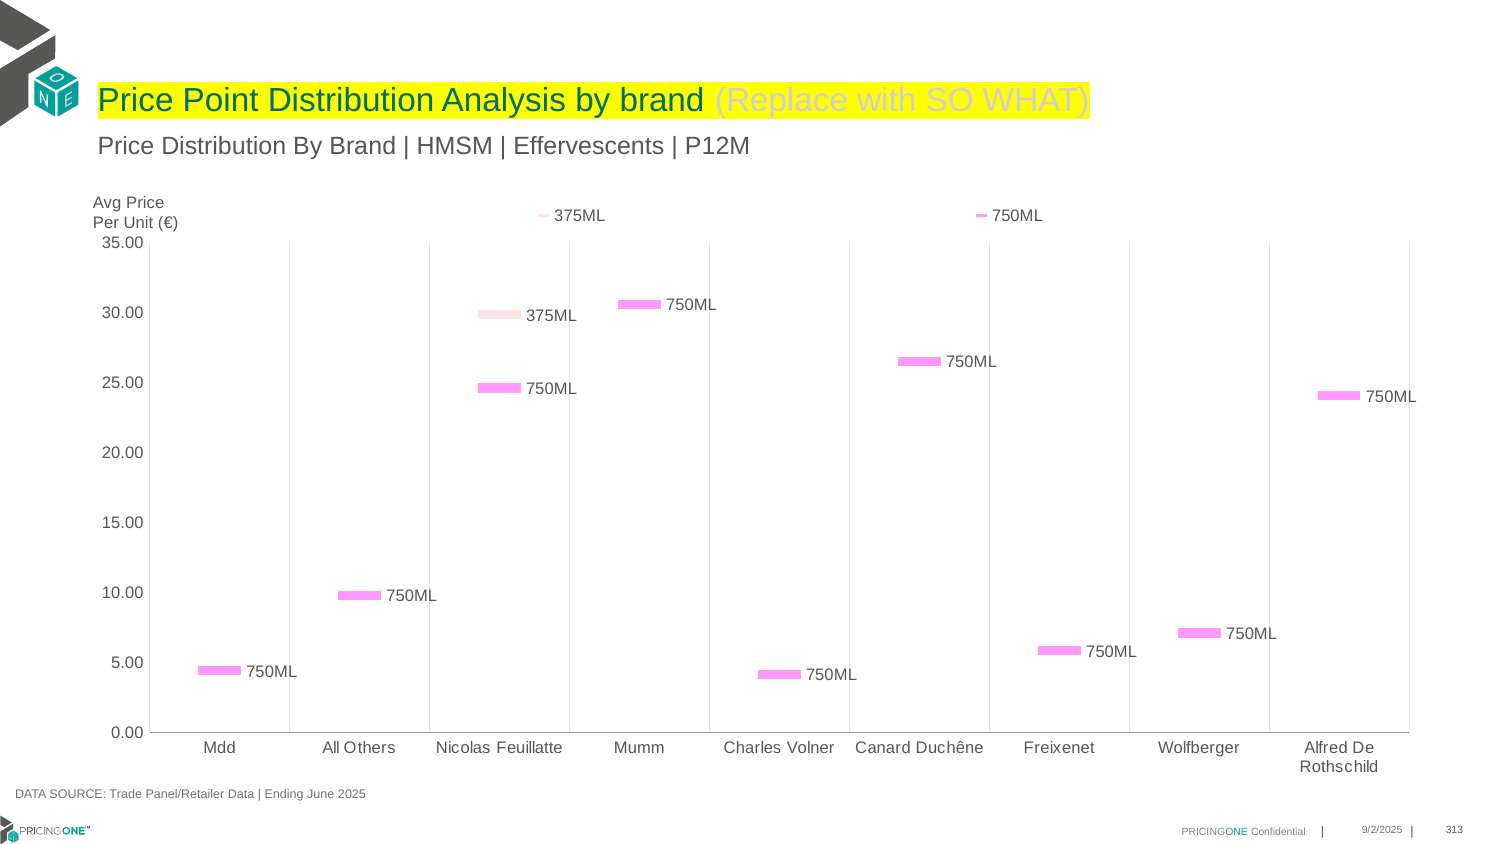

# Price Point Distribution Analysis by brand (Replace with SO WHAT)
Price Distribution By Brand | HMSM | Effervescents | P12M

### Chart

| Category | 375ML | 750ML |
|---|---|---|
| Mdd | None | 4.3935 |
| All Others | None | 9.7611 |
| Nicolas Feuillatte | 29.7947 | 24.5847 |
| Mumm | None | 30.5503 |
| Charles Volner | None | 4.124 |
| Canard Duchêne | None | 26.4533 |
| Freixenet | None | 5.8185 |
| Wolfberger | None | 7.0829 |
| Alfred De Rothschild | None | 24.0188 |
Avg Price
Per Unit (€)
DATA SOURCE: Trade Panel/Retailer Data | Ending June 2025
9/2/2025
313